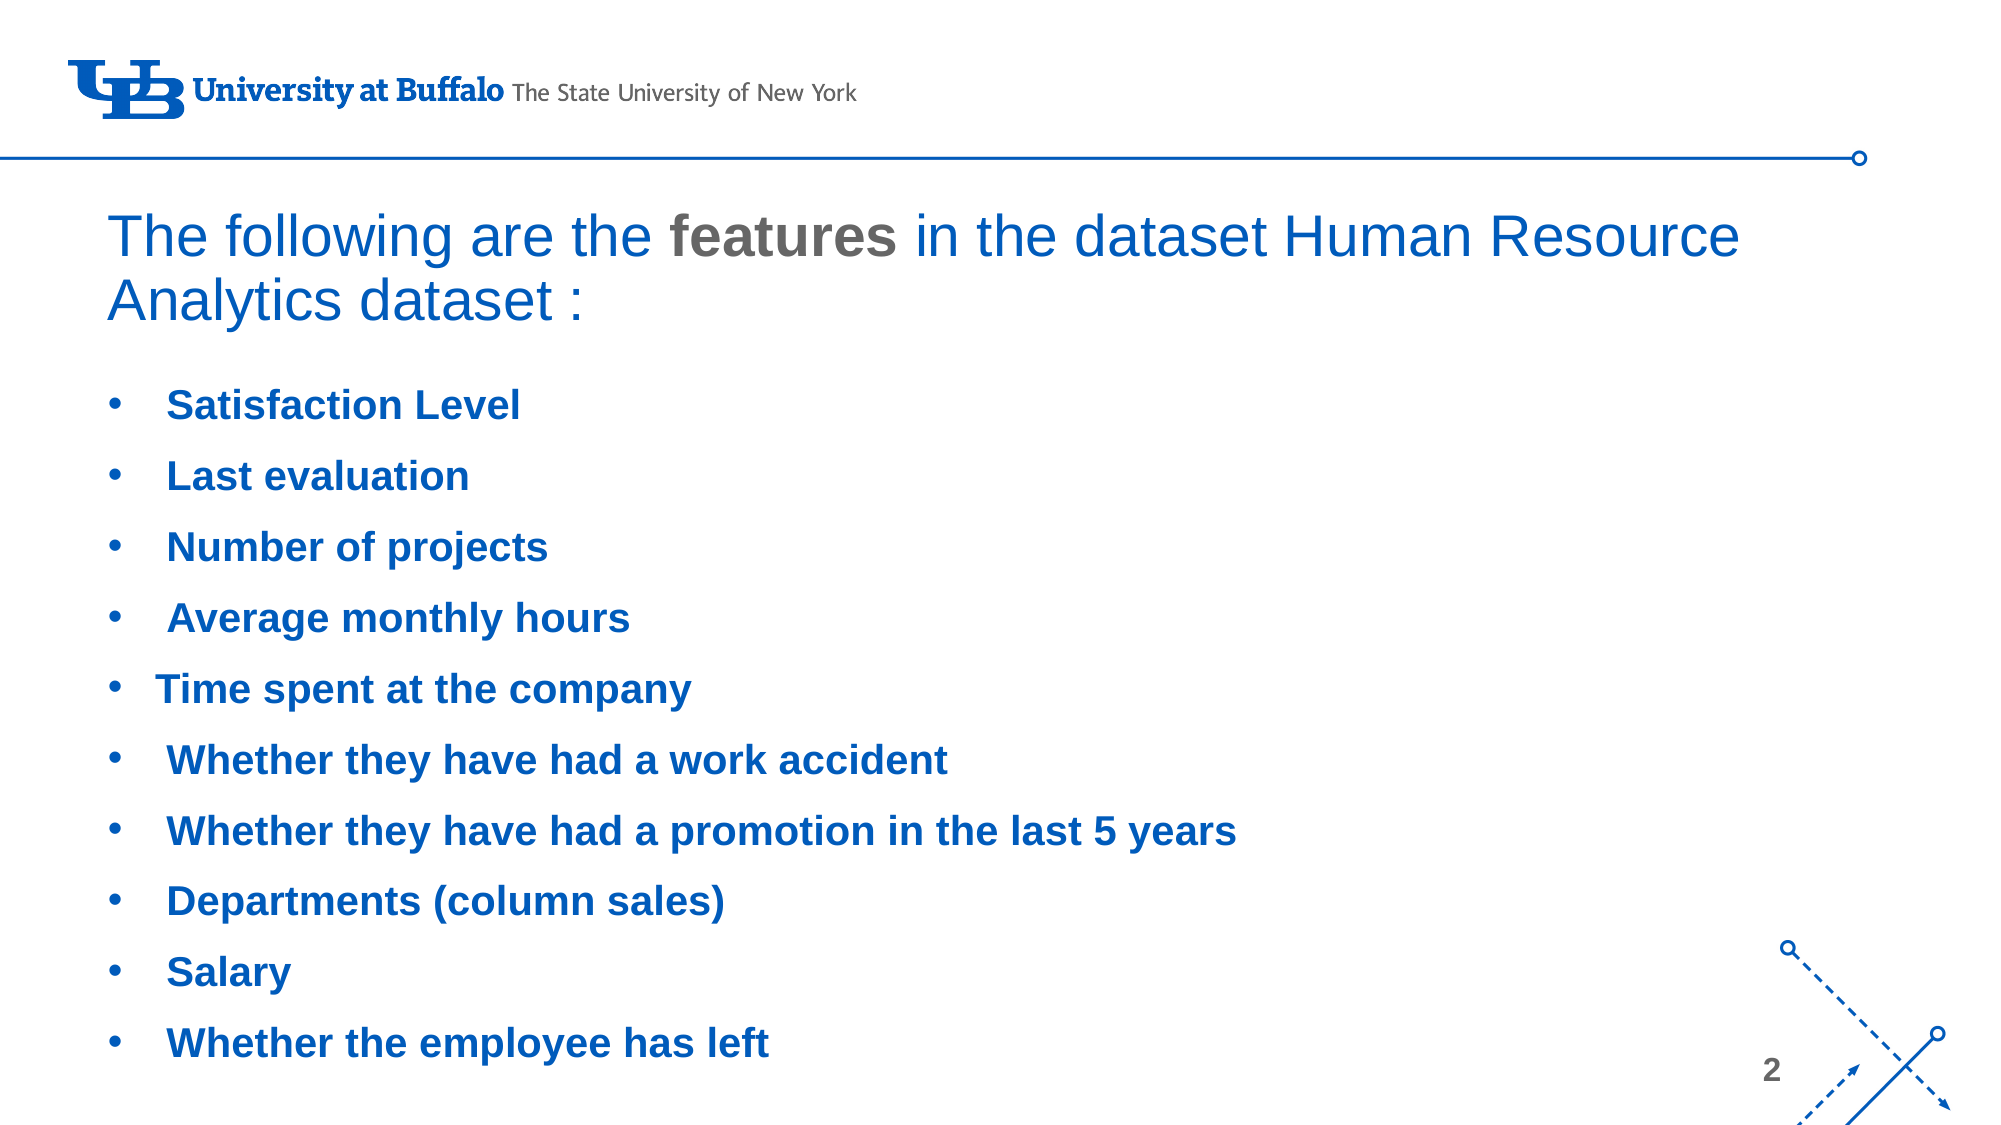

# The following are the features in the dataset Human Resource Analytics dataset :
 Satisfaction Level
 Last evaluation
 Number of projects
 Average monthly hours
Time spent at the company
 Whether they have had a work accident
 Whether they have had a promotion in the last 5 years
 Departments (column sales)
 Salary
 Whether the employee has left